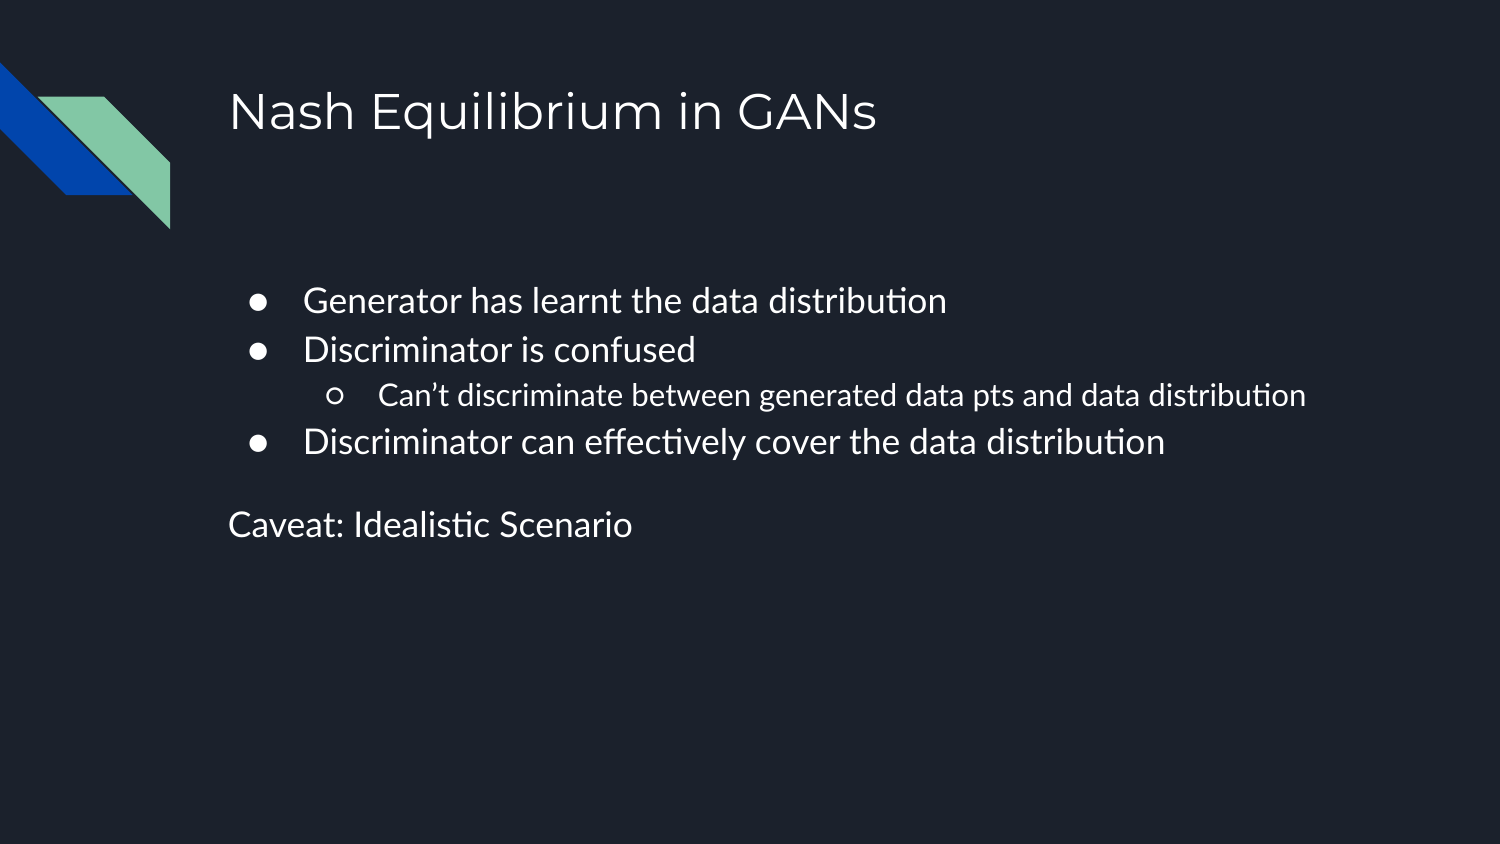

# Nash Equilibrium in GANs
Generator has learnt the data distribution
Discriminator is confused
Can’t discriminate between generated data pts and data distribution
Discriminator can effectively cover the data distribution
Caveat: Idealistic Scenario